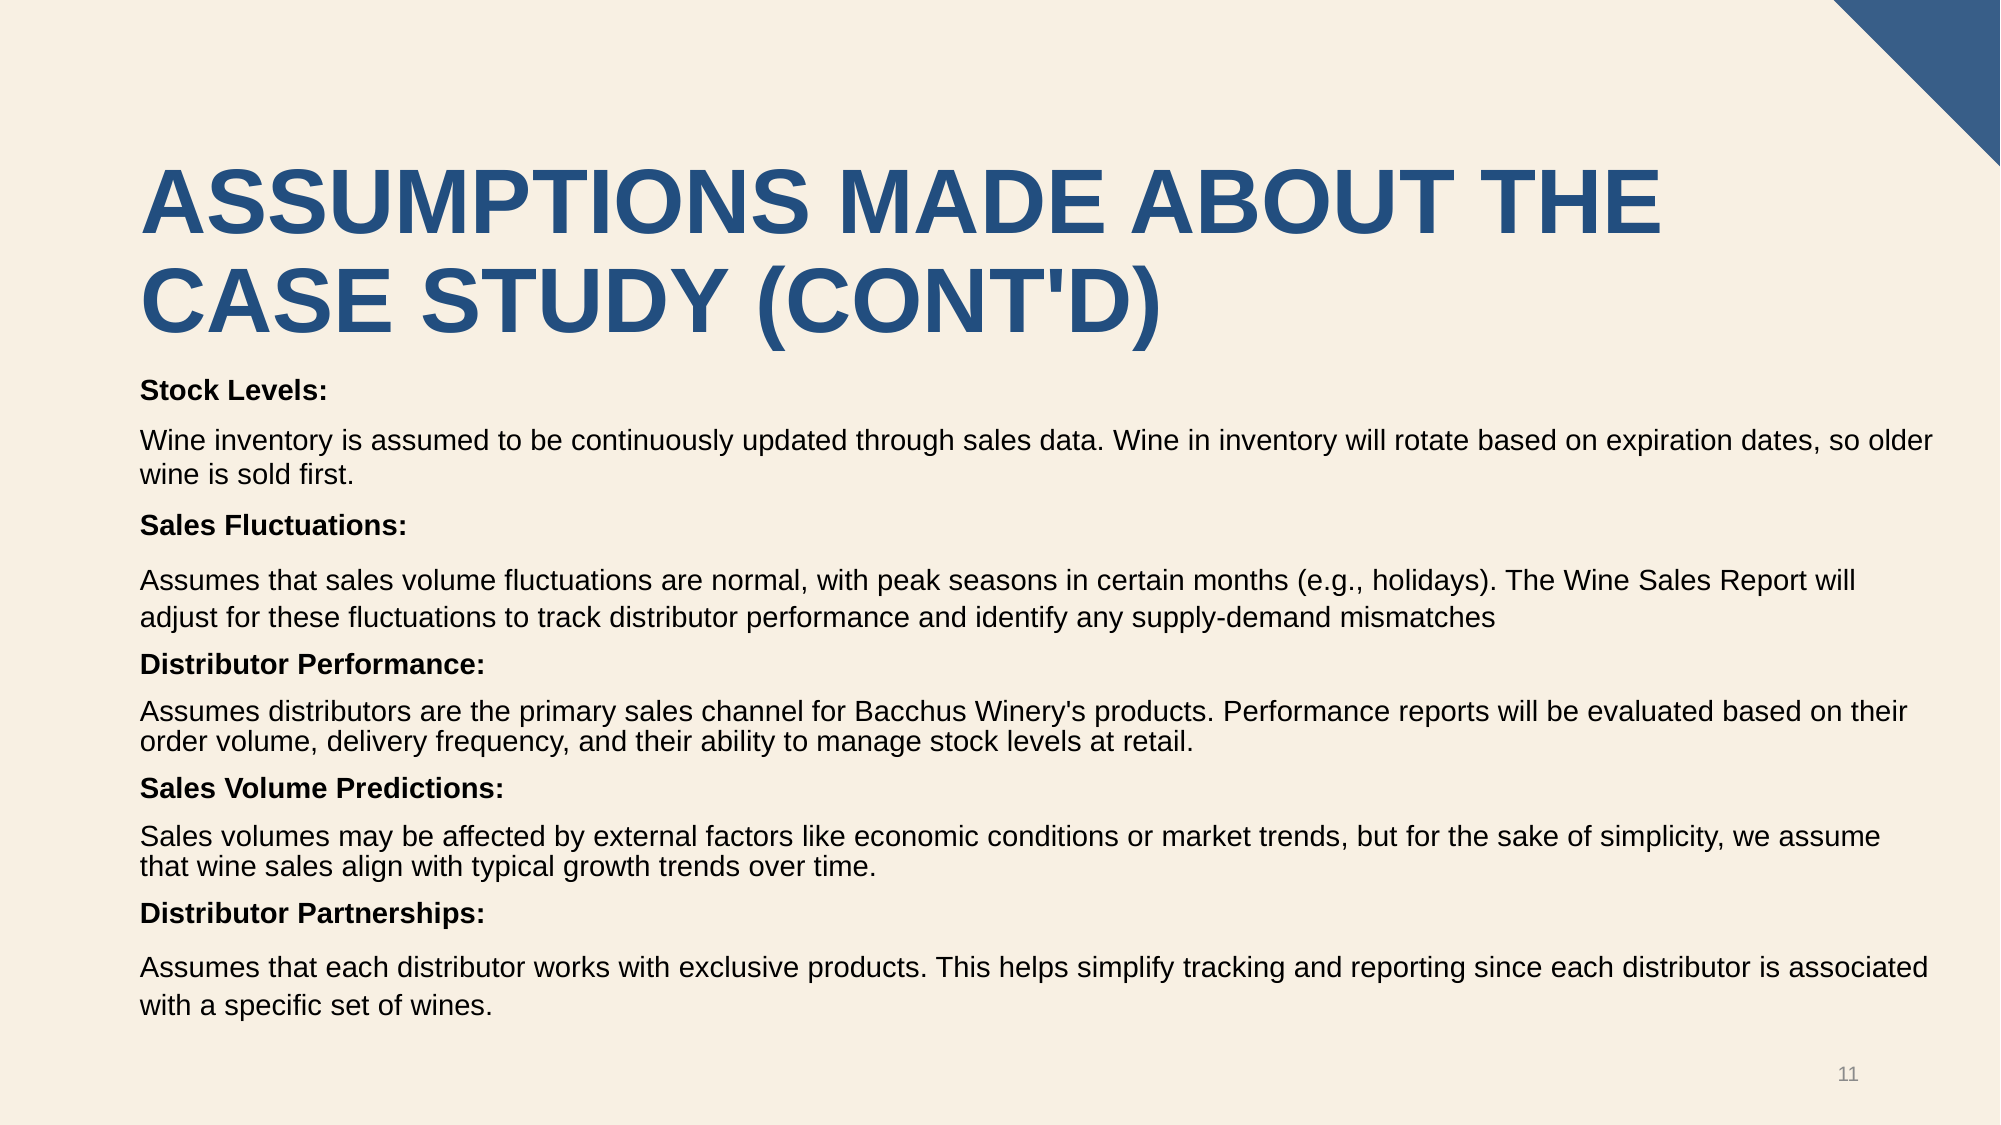

# Assumptions Made about the case study​ (cont'd)
Stock Levels:
Wine inventory is assumed to be continuously updated through sales data. Wine in inventory will rotate based on expiration dates, so older wine is sold first.
Sales Fluctuations:
Assumes that sales volume fluctuations are normal, with peak seasons in certain months (e.g., holidays). The Wine Sales Report will adjust for these fluctuations to track distributor performance and identify any supply-demand mismatches
Distributor Performance:
Assumes distributors are the primary sales channel for Bacchus Winery's products. Performance reports will be evaluated based on their order volume, delivery frequency, and their ability to manage stock levels at retail.
Sales Volume Predictions:
Sales volumes may be affected by external factors like economic conditions or market trends, but for the sake of simplicity, we assume that wine sales align with typical growth trends over time.
Distributor Partnerships:
Assumes that each distributor works with exclusive products. This helps simplify tracking and reporting since each distributor is associated with a specific set of wines.

11